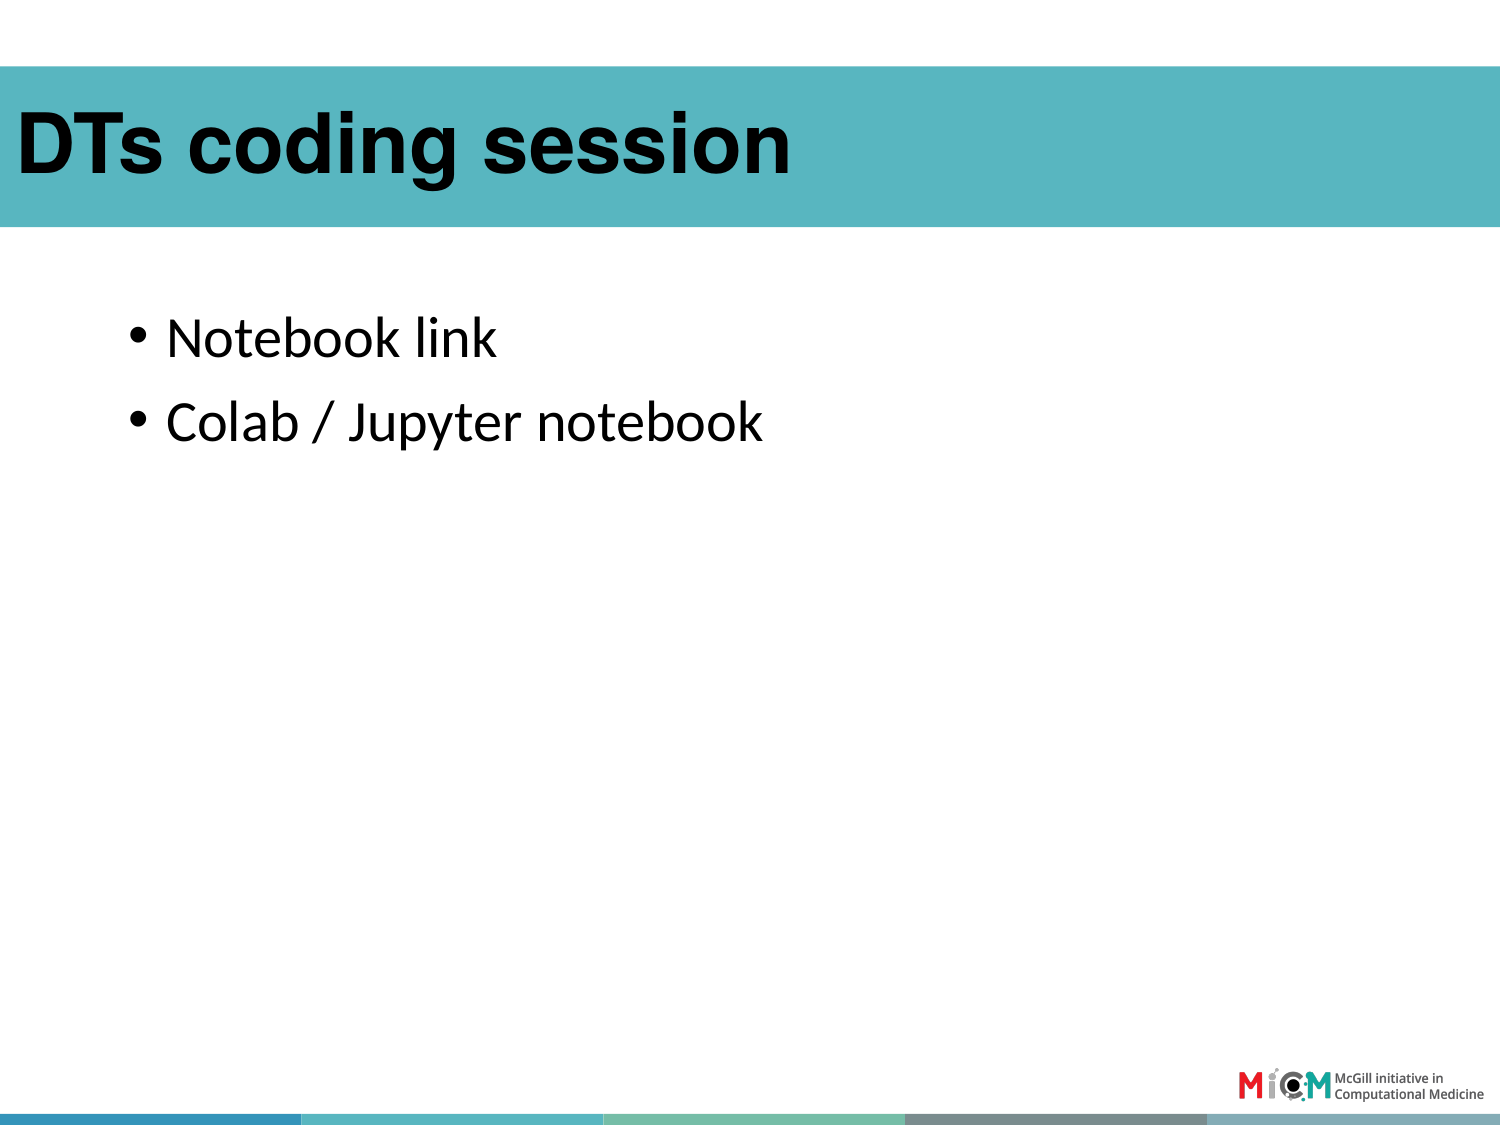

#
DTs coding session

Notebook link
Colab / Jupyter notebook